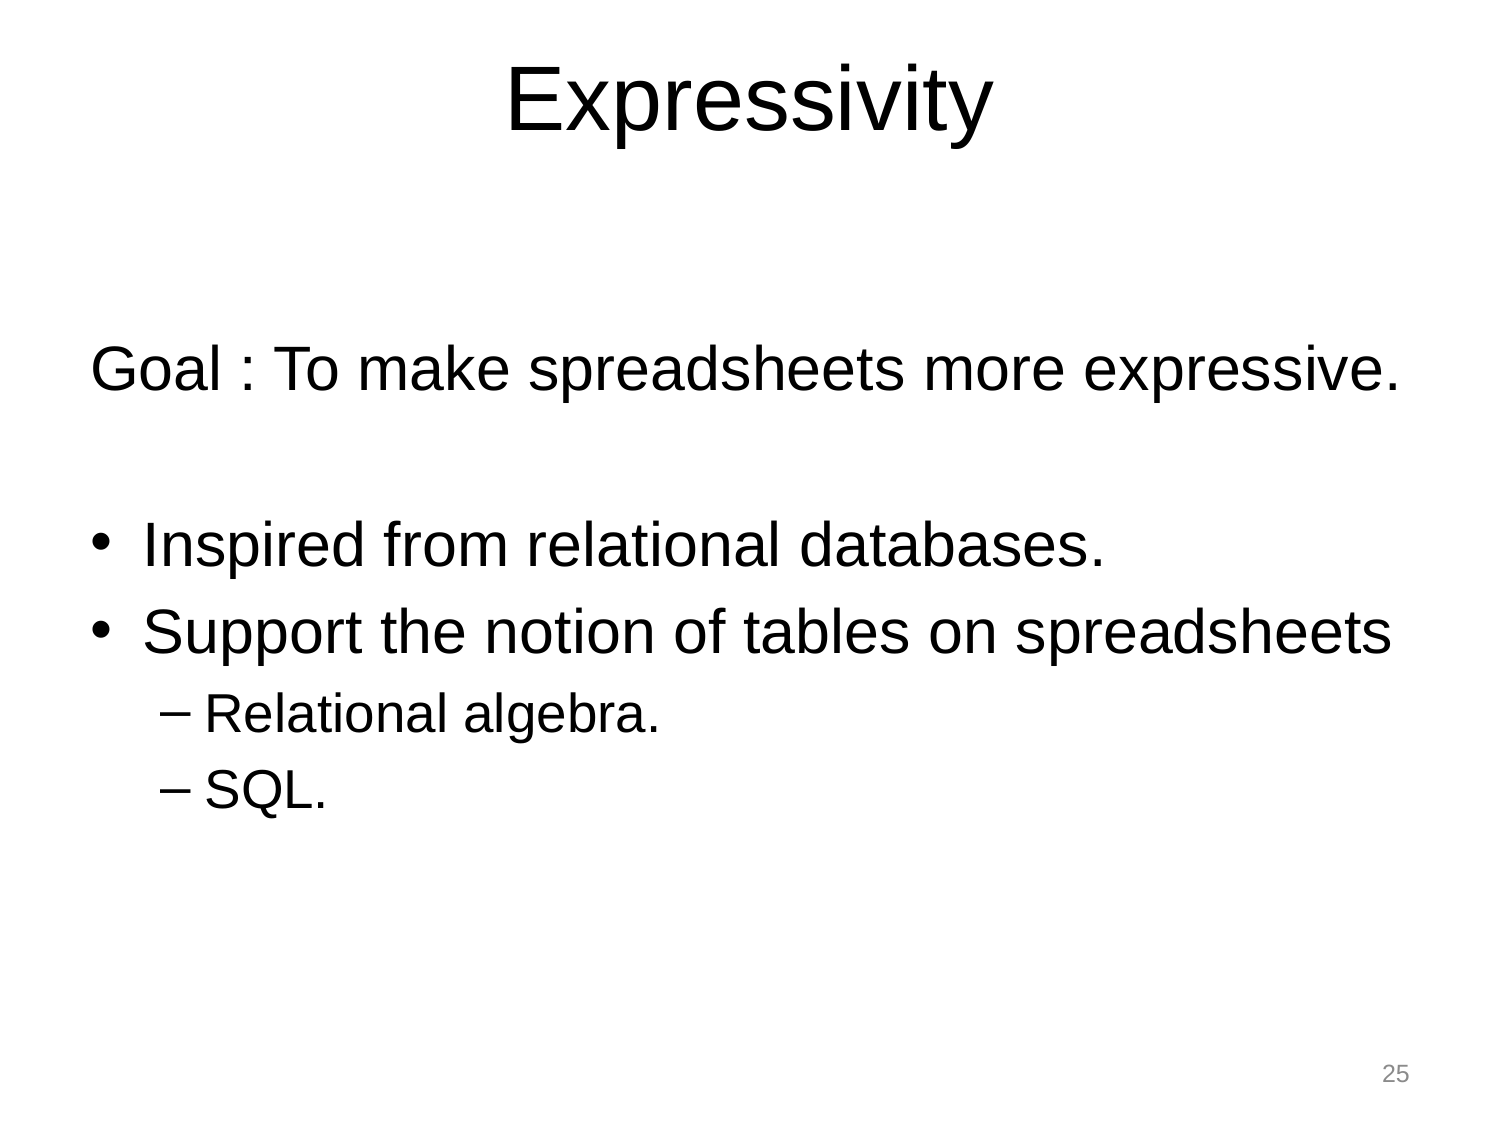

# Expressivity

Goal : To make spreadsheets more expressive.

Inspired from relational databases.
Support the notion of tables on spreadsheets
Relational algebra.
SQL.
25